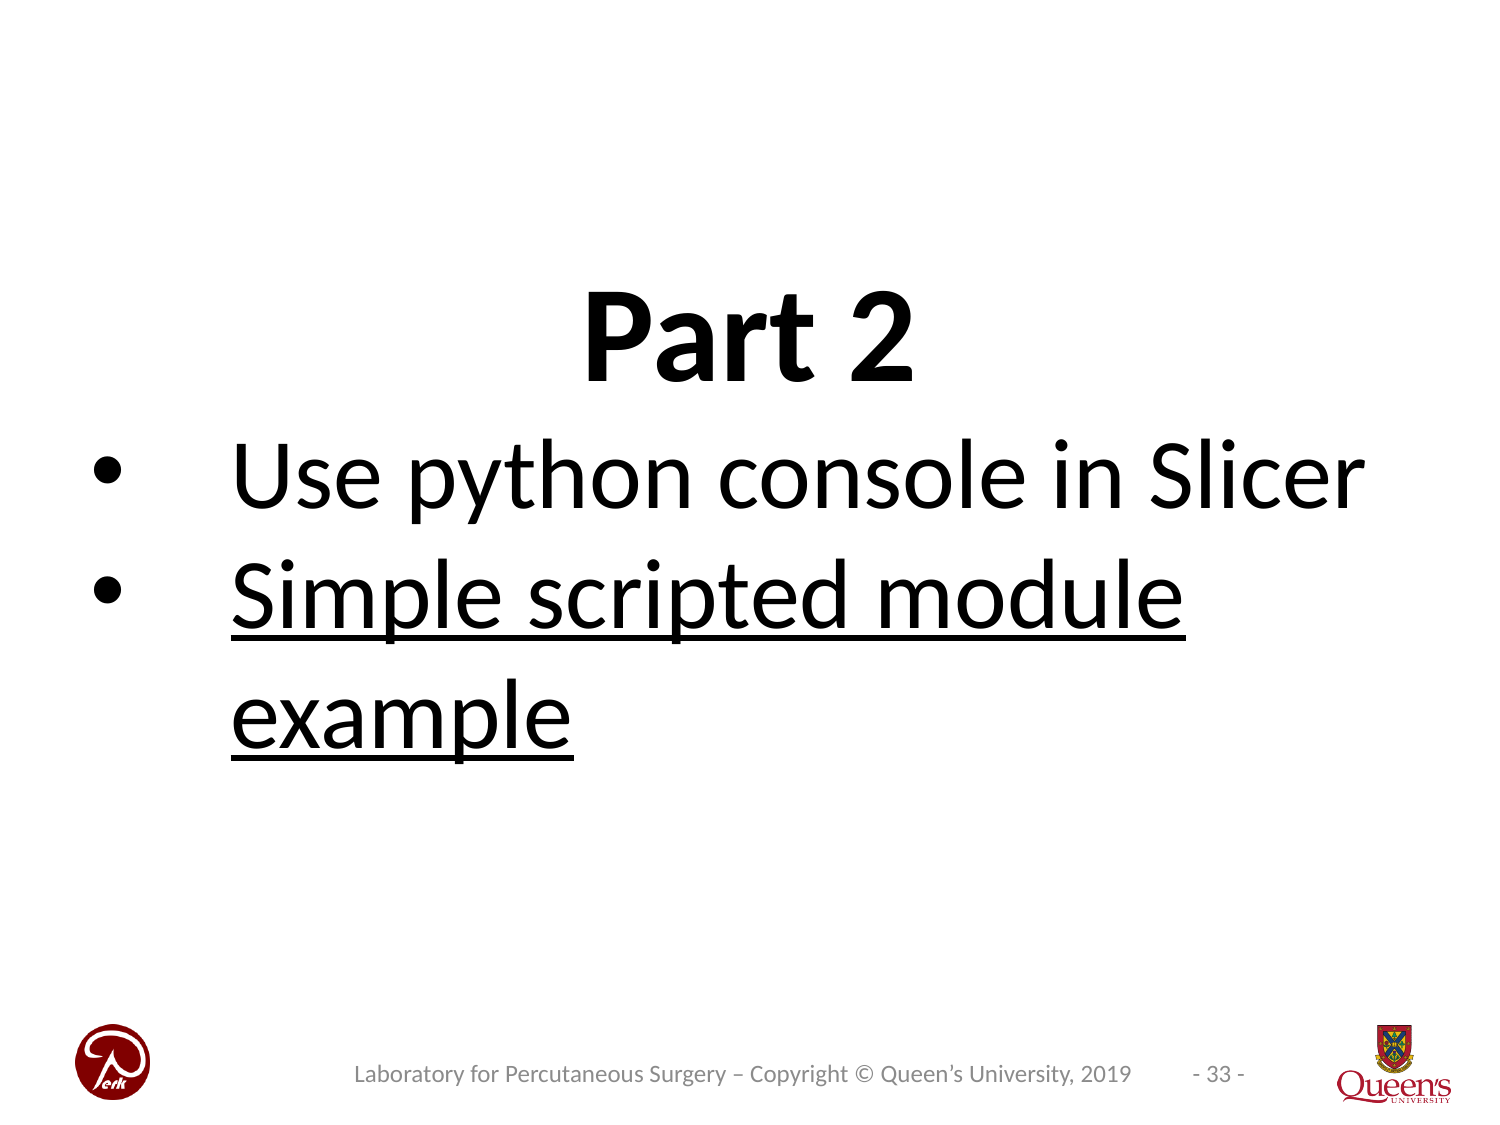

Part 2
Use python console in Slicer
Simple scripted module example
Laboratory for Percutaneous Surgery – Copyright © Queen’s University, 2019
- 33 -